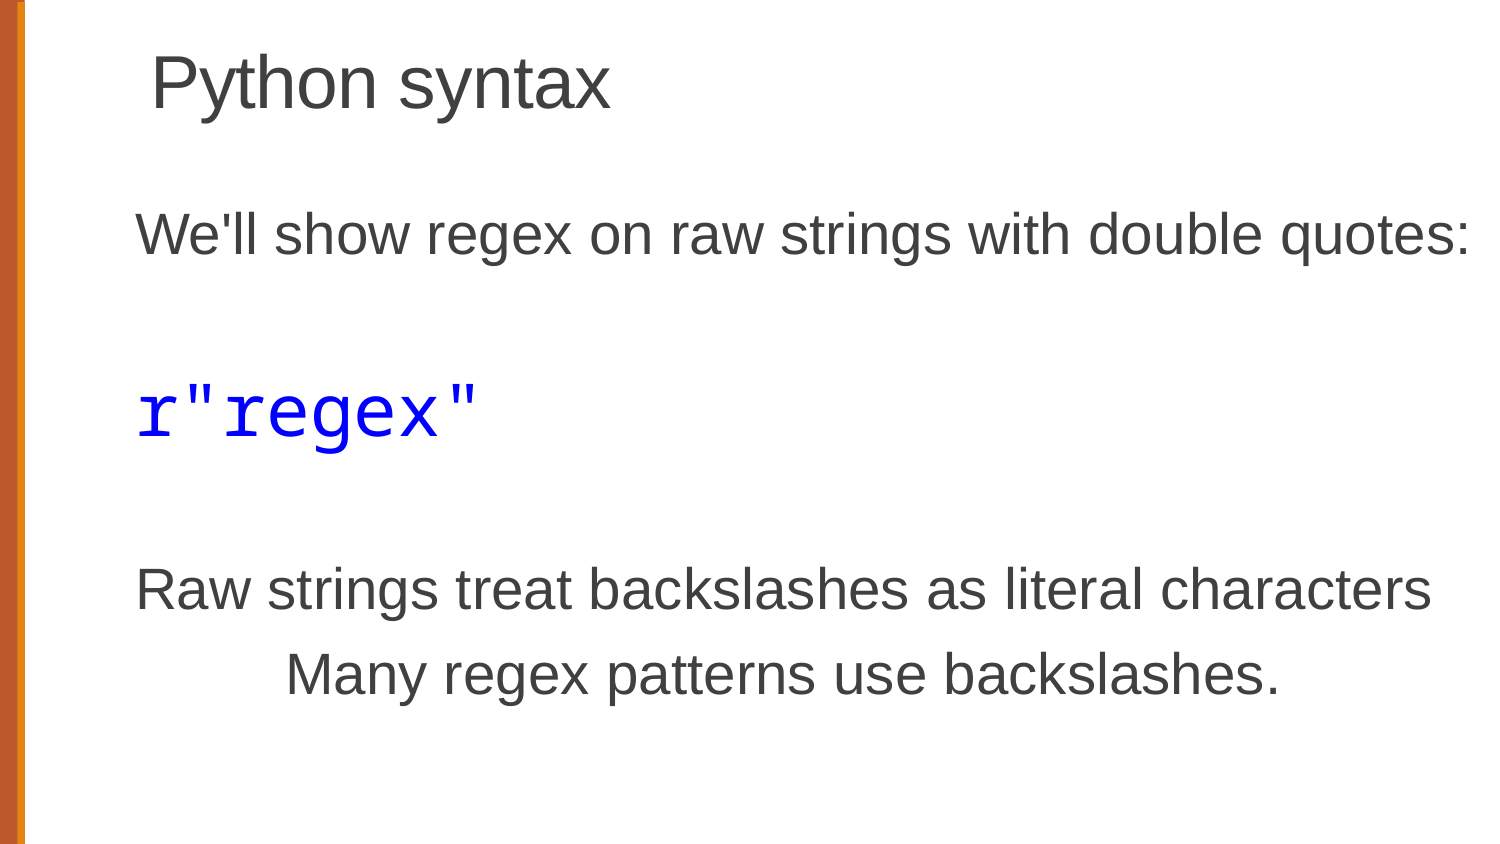

# Python syntax
We'll show regex on raw strings with double quotes:

r"regex"

Raw strings treat backslashes as literal characters
	Many regex patterns use backslashes.